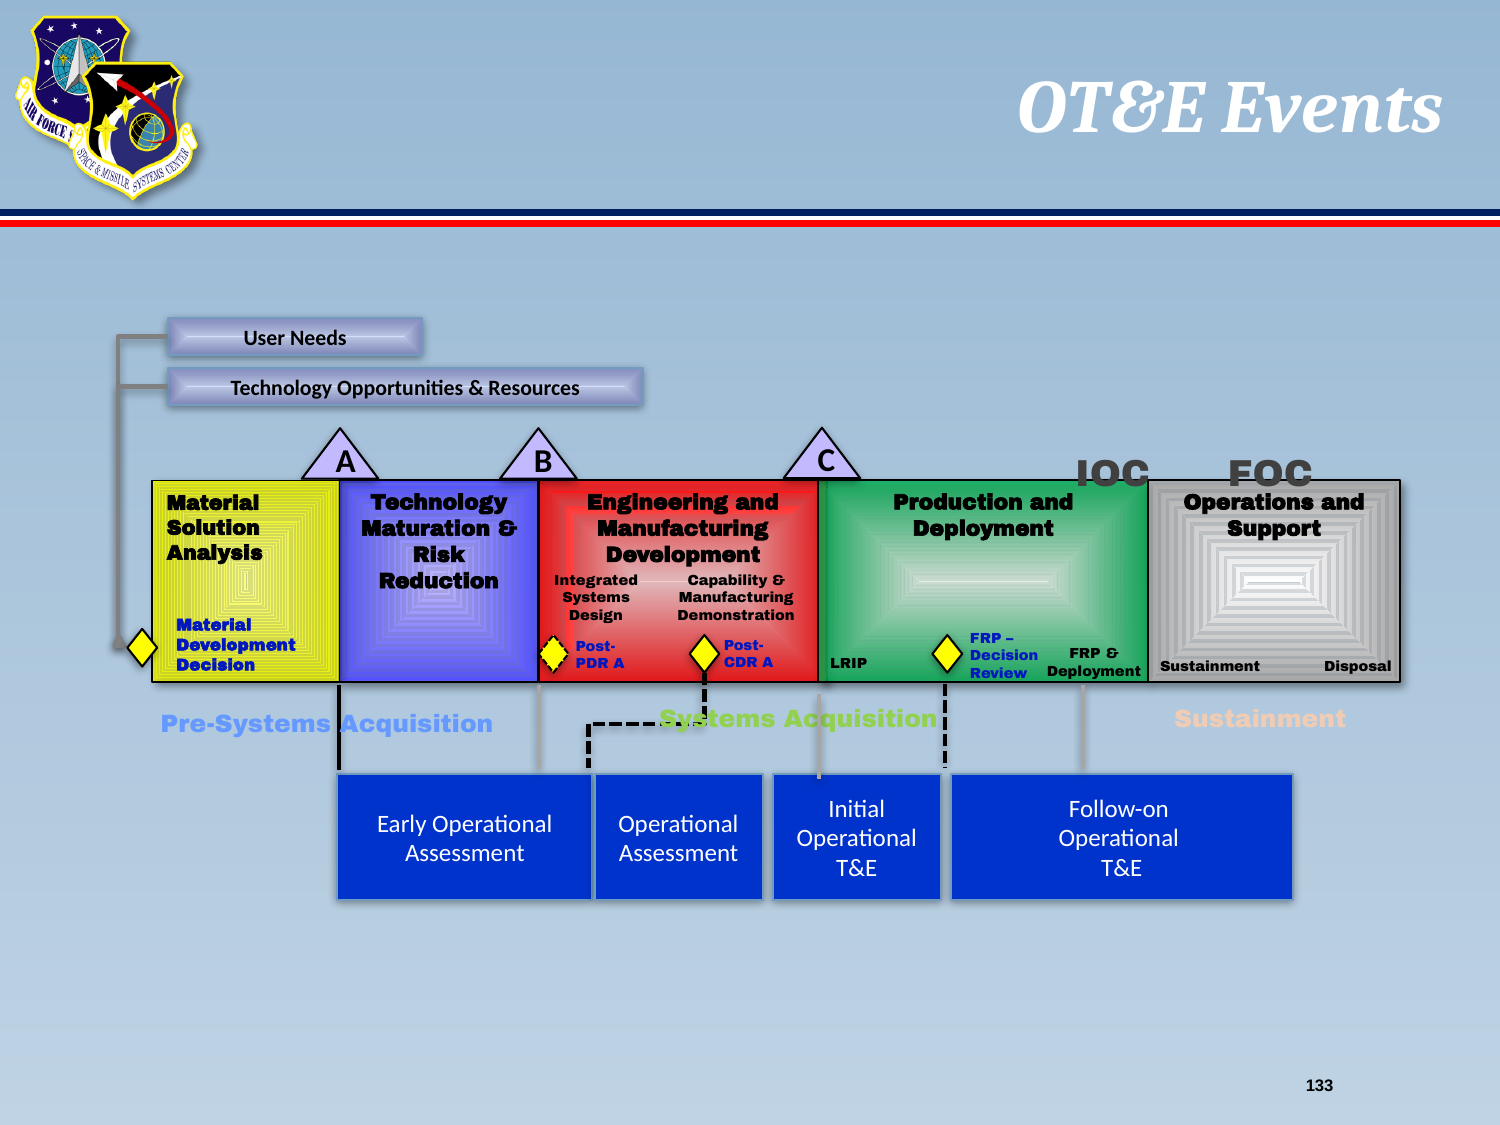

# OT&E Events
User Needs
Technology Opportunities & Resources
C
A
B
IOC
FOC
Material Solution Analysis

Material Development Decision
Technology Maturation & Risk Reduction
Engineering and Manufacturing Development
Production and Deployment
Operations and Support
Integrated Systems Design
Capability & Manufacturing Demonstration
FRP –Decision Review
Post- CDR A

Post- PDR A

FRP & Deployment
LRIP
Sustainment
Disposal

Systems Acquisition
Sustainment
Pre-Systems Acquisition

Early Operational Assessment
Operational Assessment
Initial Operational T&E
Follow-on
Operational
T&E

133